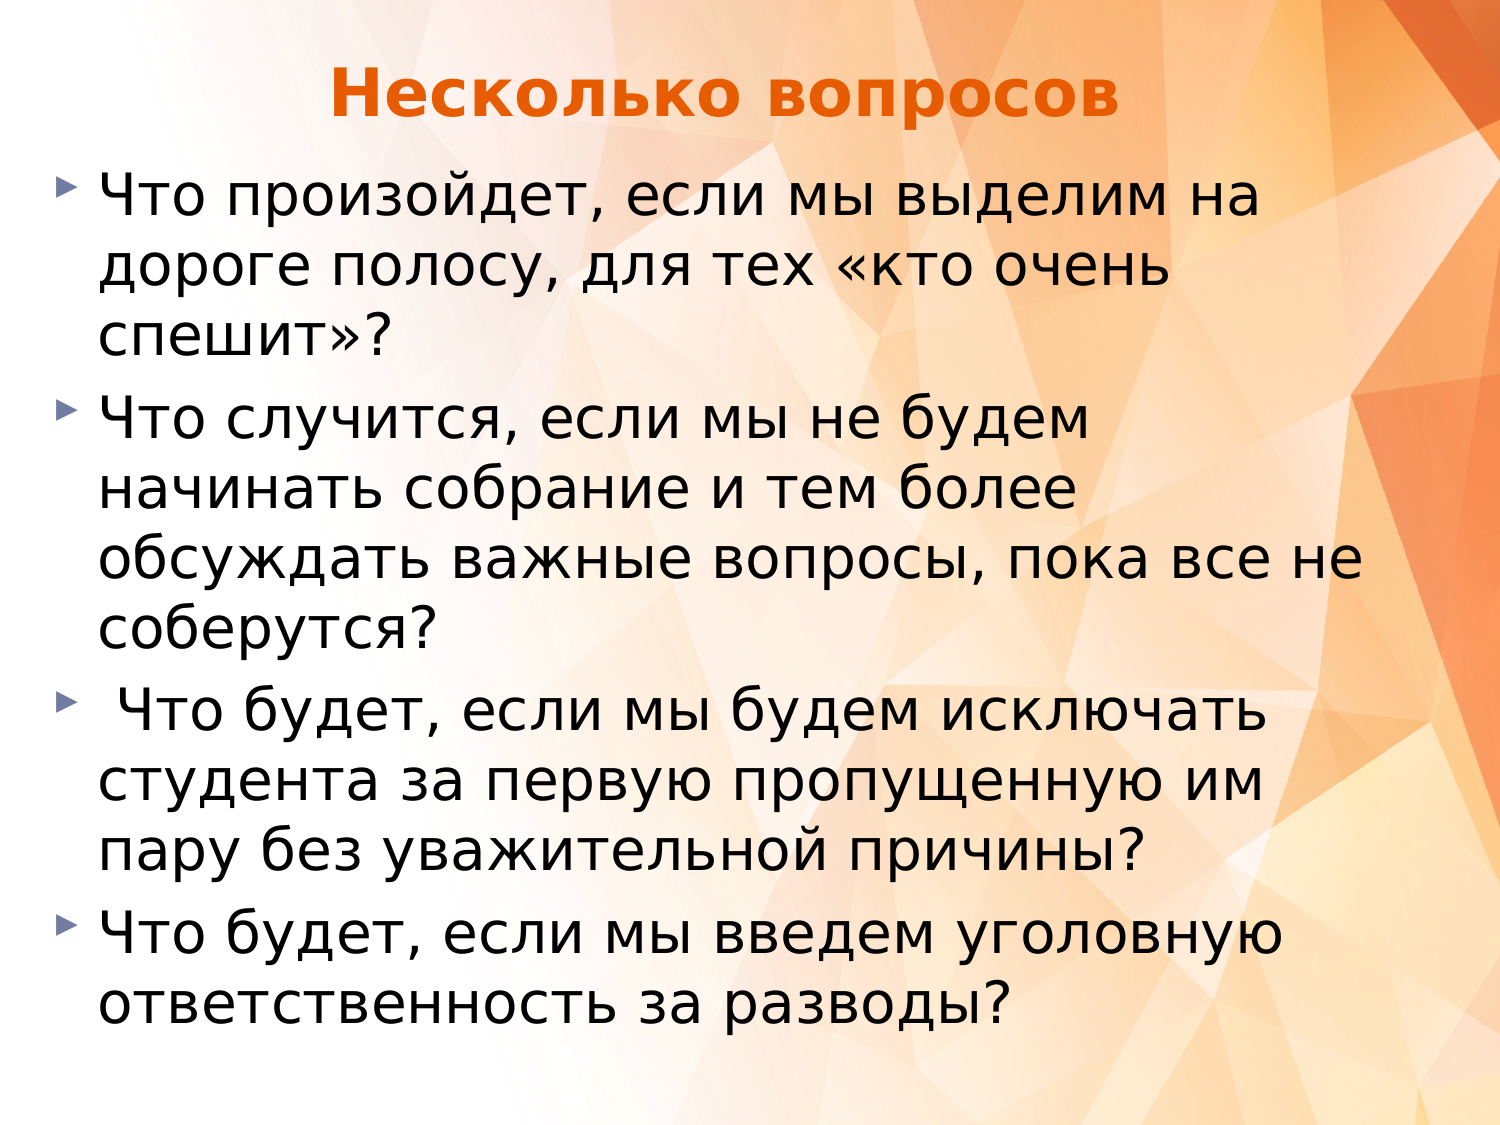

# Несколько вопросов
Что произойдет, если мы выделим на дороге полосу, для тех «кто очень спешит»?
Что случится, если мы не будем начинать собрание и тем более обсуждать важные вопросы, пока все не соберутся?
 Что будет, если мы будем исключать студента за первую пропущенную им пару без уважительной причины?
Что будет, если мы введем уголовную ответственность за разводы?